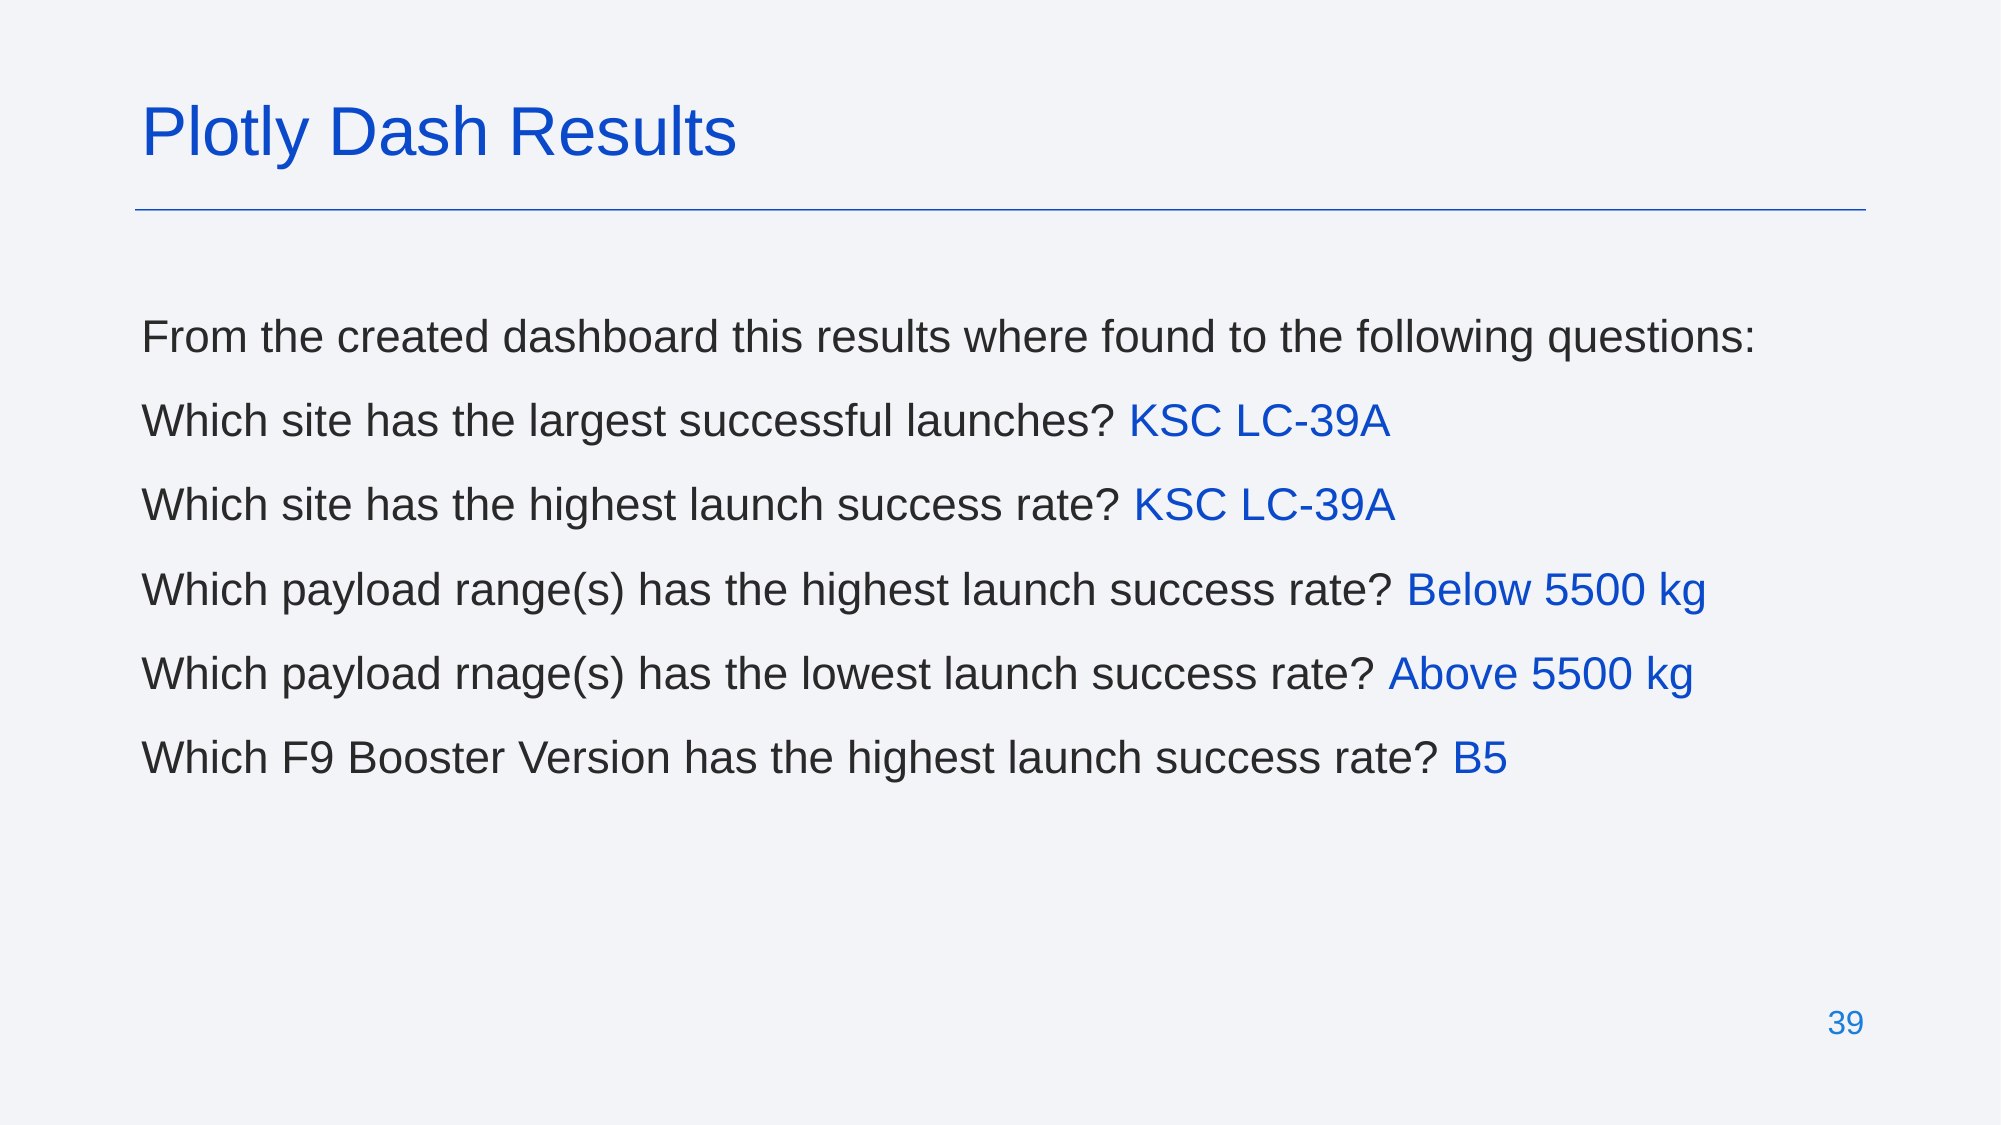

Plotly Dash Results
From the created dashboard this results where found to the following questions:
Which site has the largest successful launches? KSC LC-39A
Which site has the highest launch success rate? KSC LC-39A
Which payload range(s) has the highest launch success rate? Below 5500 kg
Which payload rnage(s) has the lowest launch success rate? Above 5500 kg
Which F9 Booster Version has the highest launch success rate? B5

39